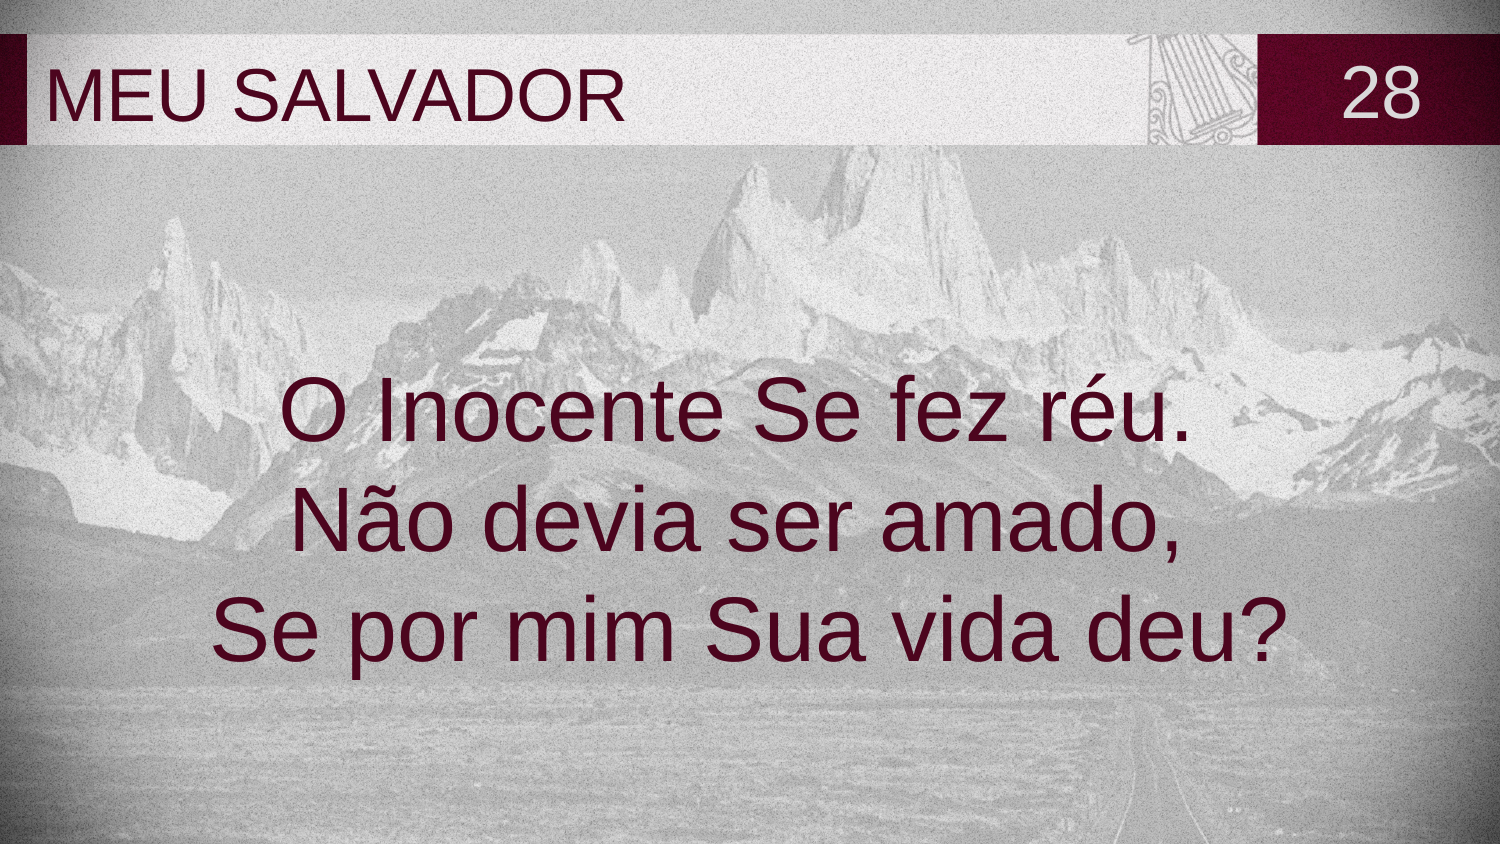

# MEU SALVADOR
28
O Inocente Se fez réu.
Não devia ser amado,
Se por mim Sua vida deu?